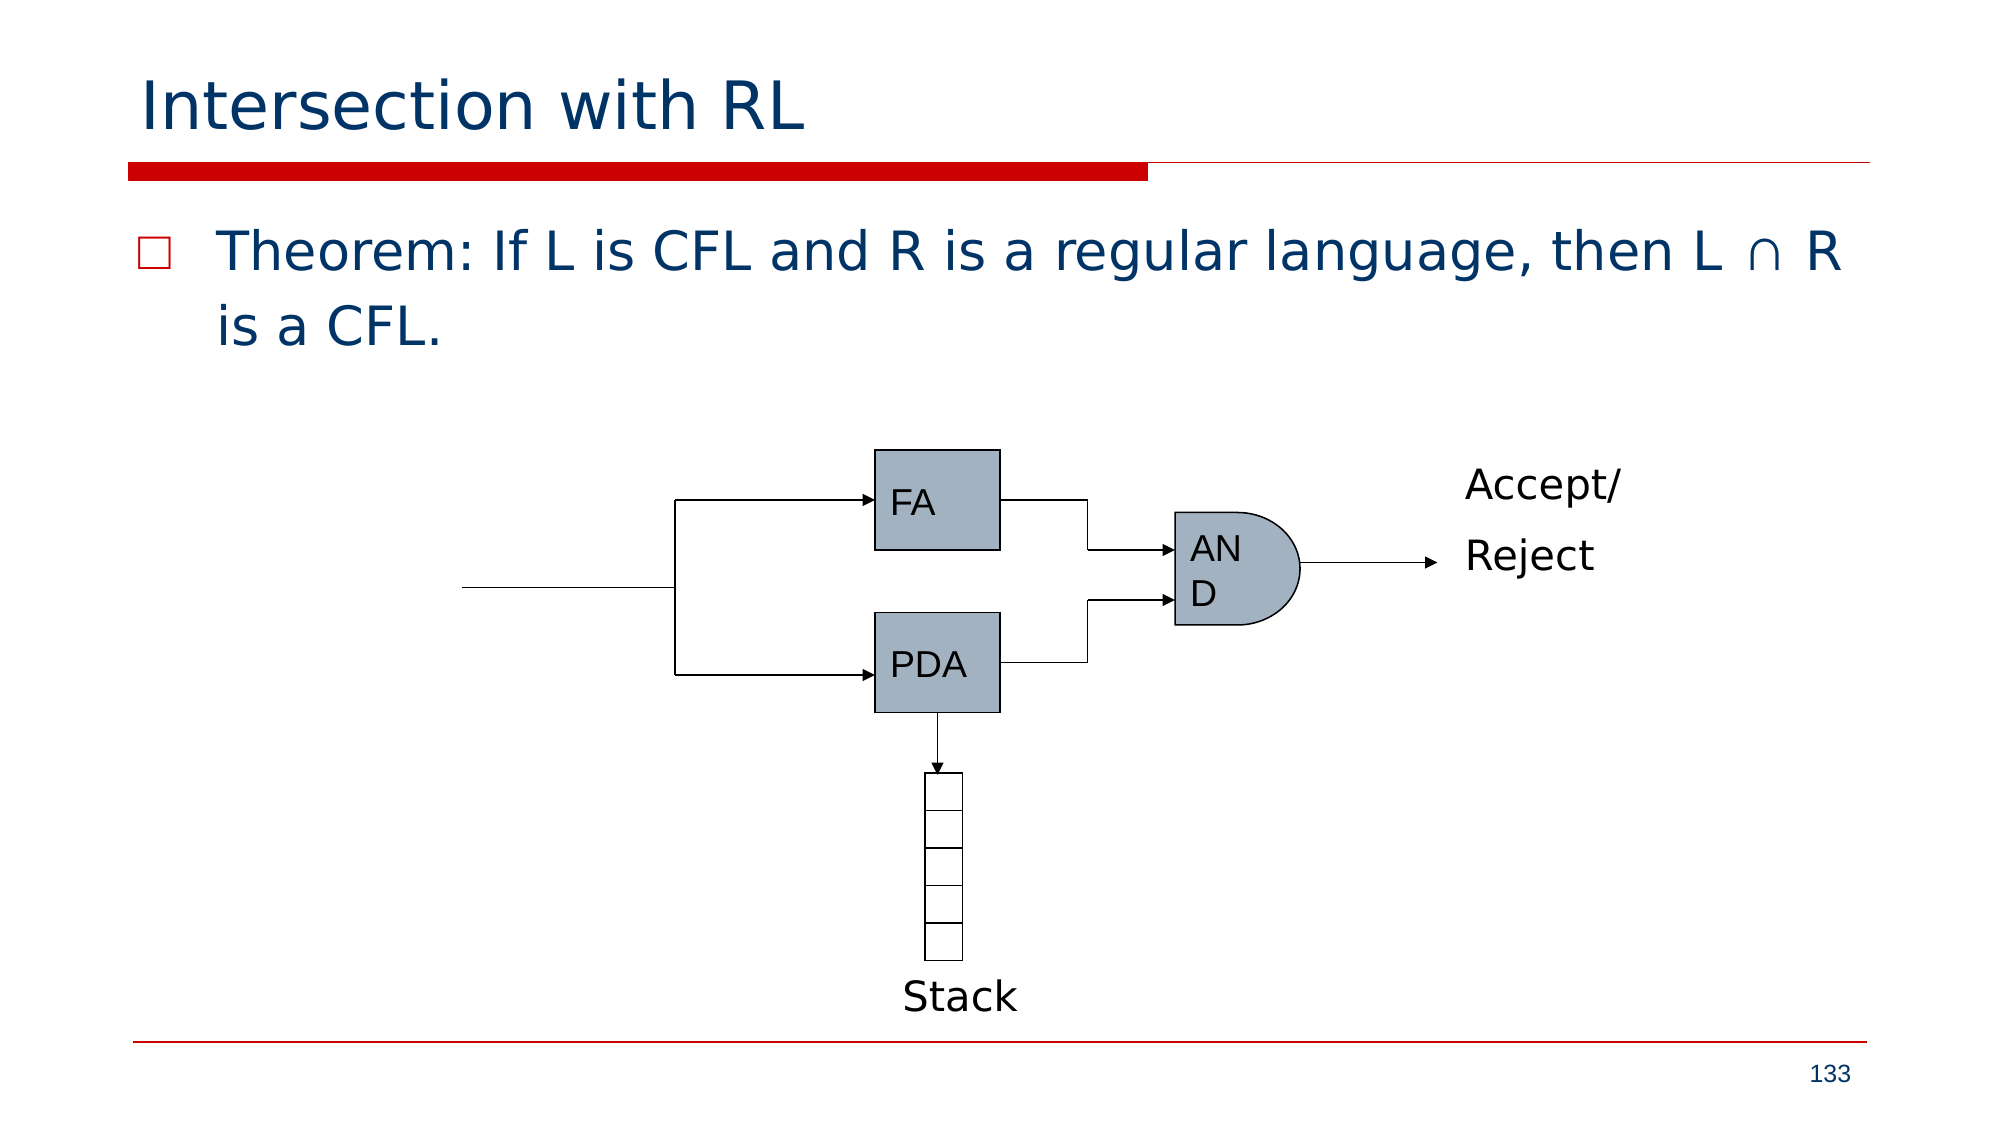

# Intersection with RL
Theorem: If L is CFL and R is a regular language, then L ∩ R is a CFL.
FA
AND
PDA

Accept/
Reject
Stack
133